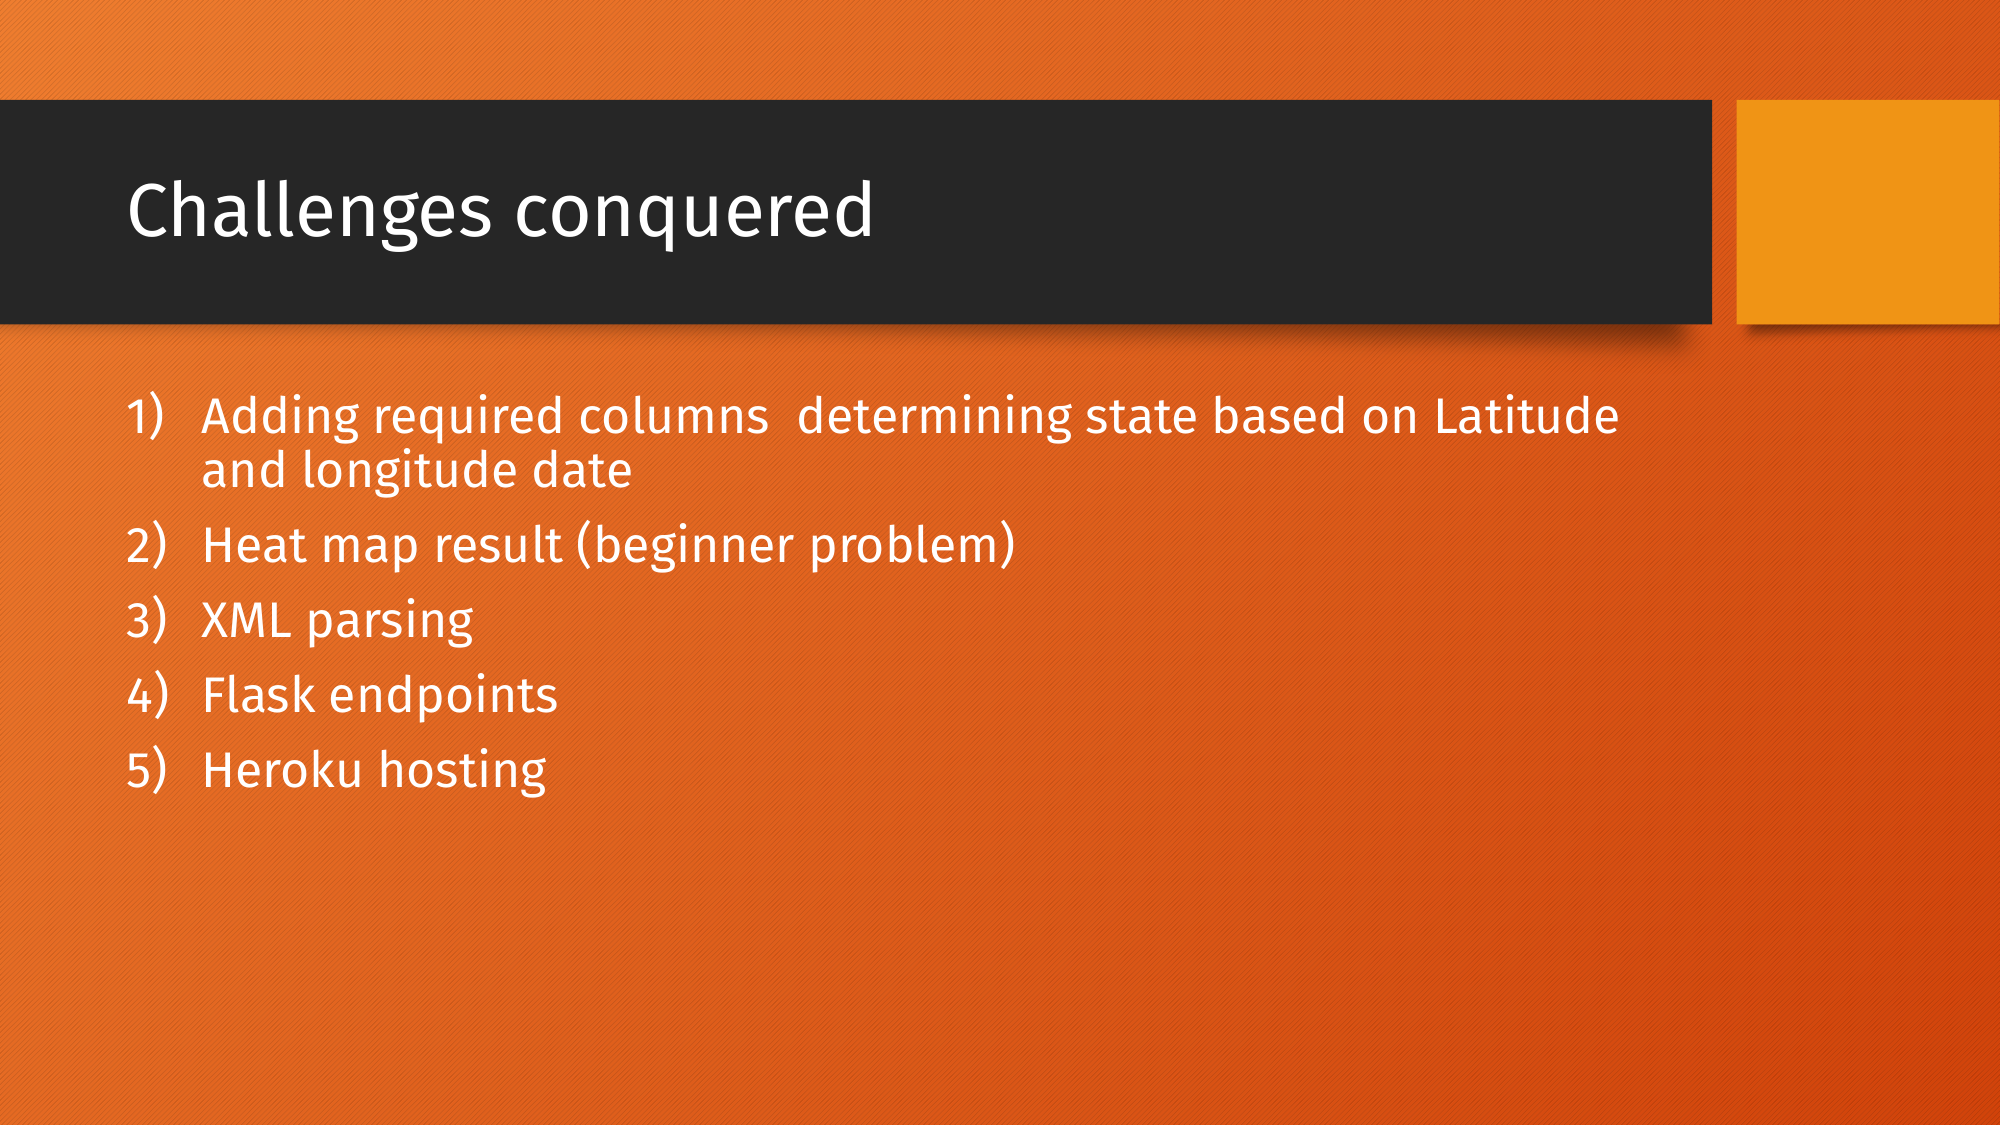

# Challenges conquered
Adding required columns  determining state based on Latitude and longitude date
Heat map result (beginner problem)
XML parsing
Flask endpoints
Heroku hosting